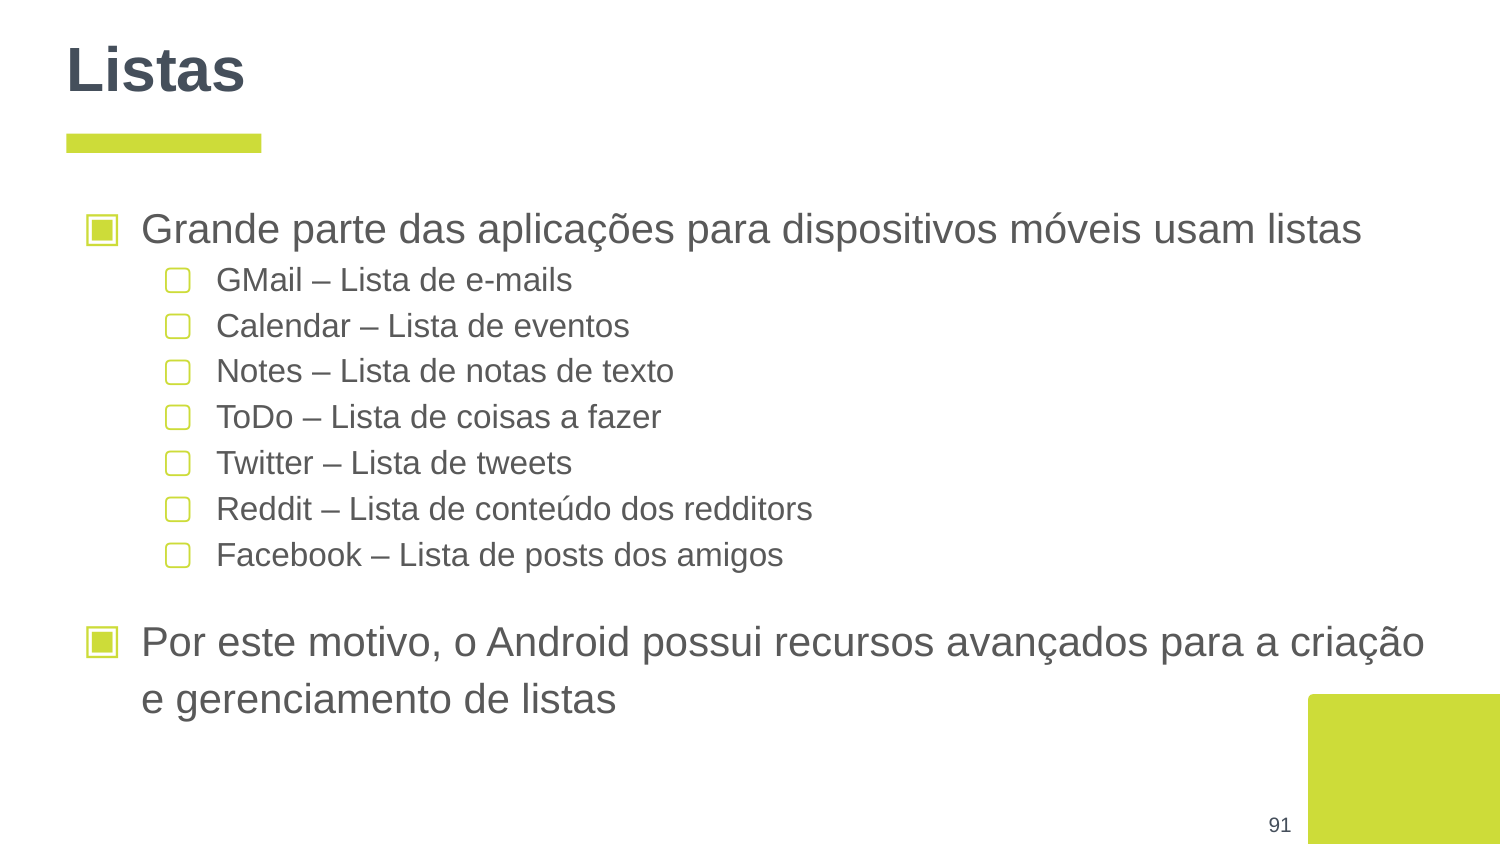

# Listas
Grande parte das aplicações para dispositivos móveis usam listas
GMail – Lista de e-mails
Calendar – Lista de eventos
Notes – Lista de notas de texto
ToDo – Lista de coisas a fazer
Twitter – Lista de tweets
Reddit – Lista de conteúdo dos redditors
Facebook – Lista de posts dos amigos
Por este motivo, o Android possui recursos avançados para a criação e gerenciamento de listas
91